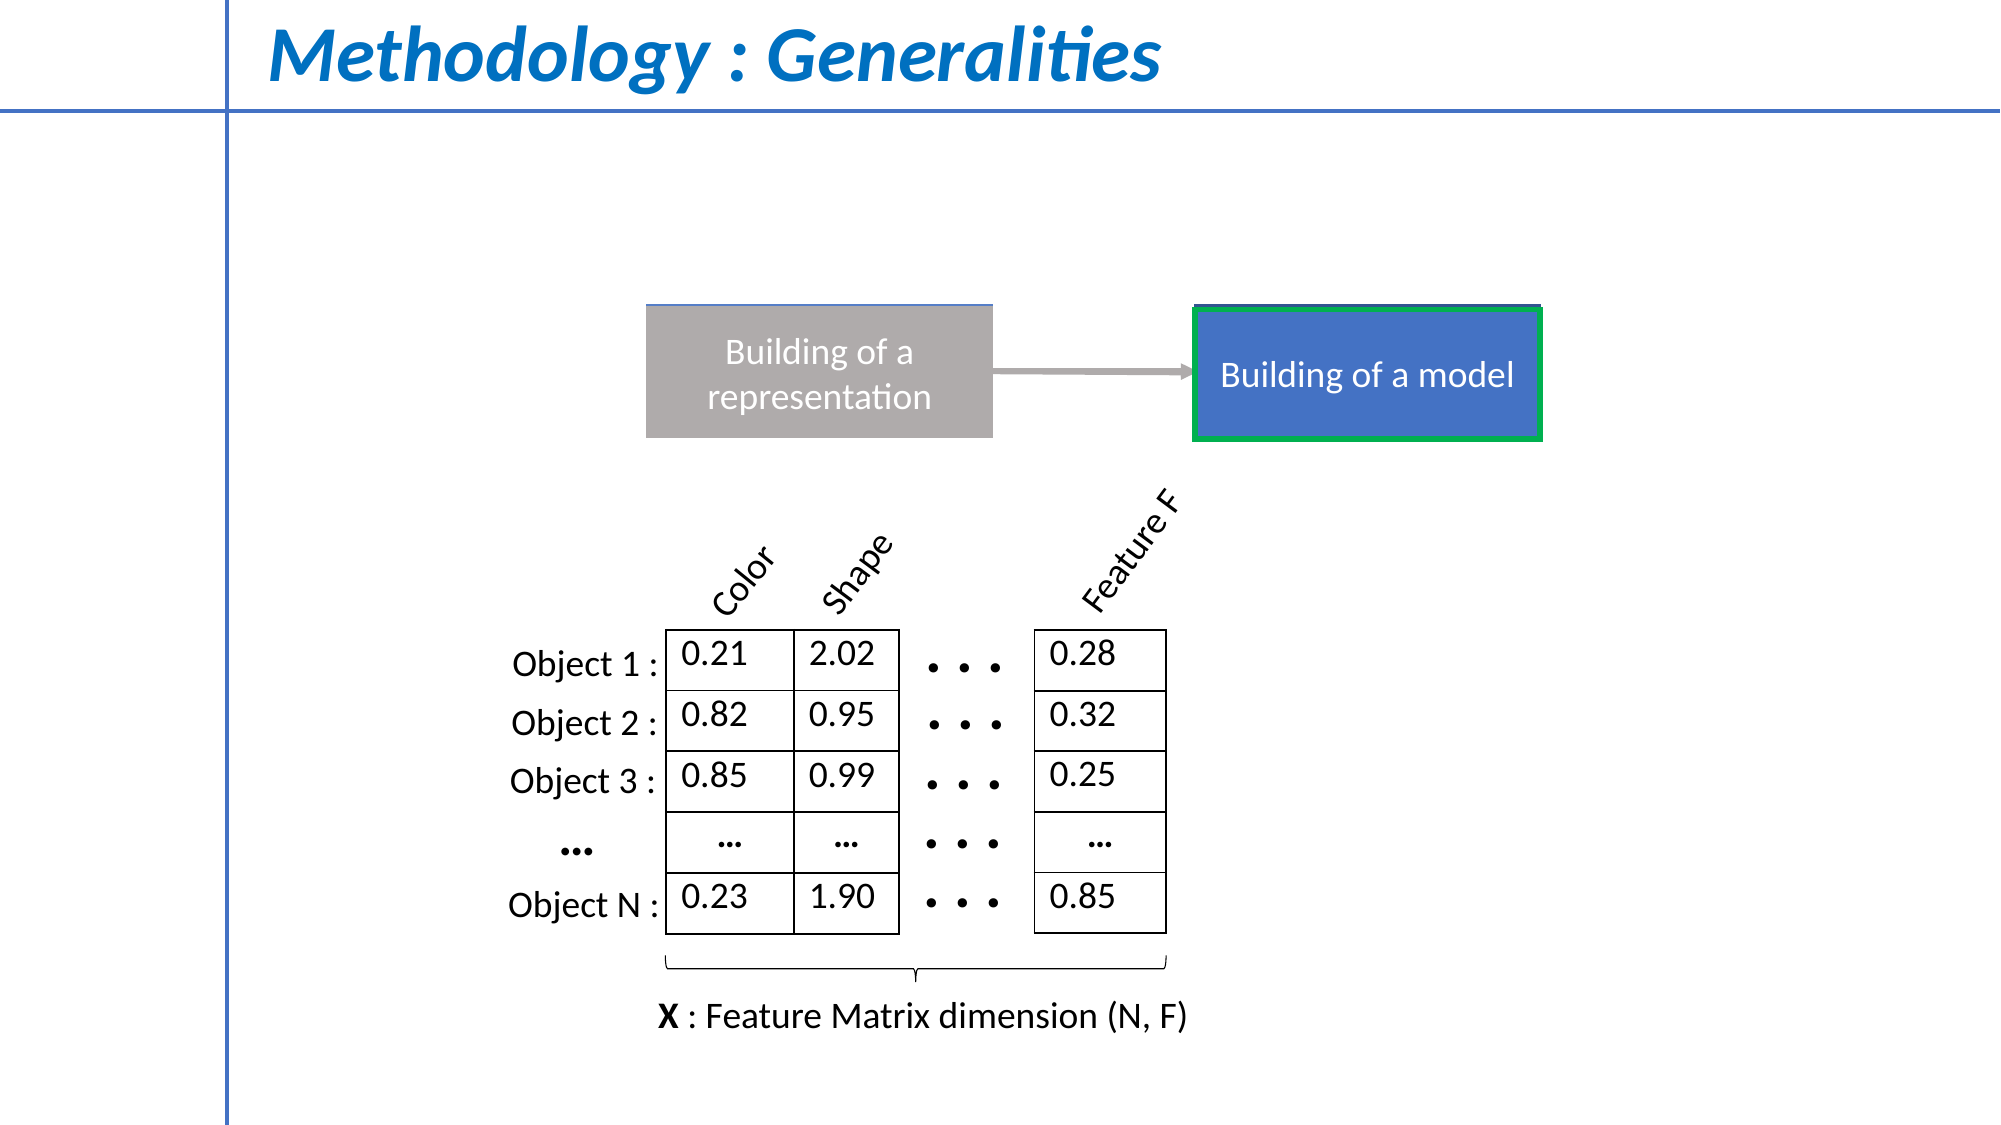

Methodology : Generalities
Building of a representation
Building of a model
Building of a representation
Building of a model

Feature F
Shape
Color
. . .
| 0.21 | 2.02 |
| --- | --- |
| 0.82 | 0.95 |
| 0.85 | 0.99 |
| … | … |
| 0.23 | 1.90 |
| 0.28 |
| --- |
| 0.32 |
| 0.25 |
| … |
| 0.85 |
Object 1 :
. . .
Object 2 :

. . .
Object 3 :
. . .
…
. . .
Object N :
X : Feature Matrix dimension (N, F)